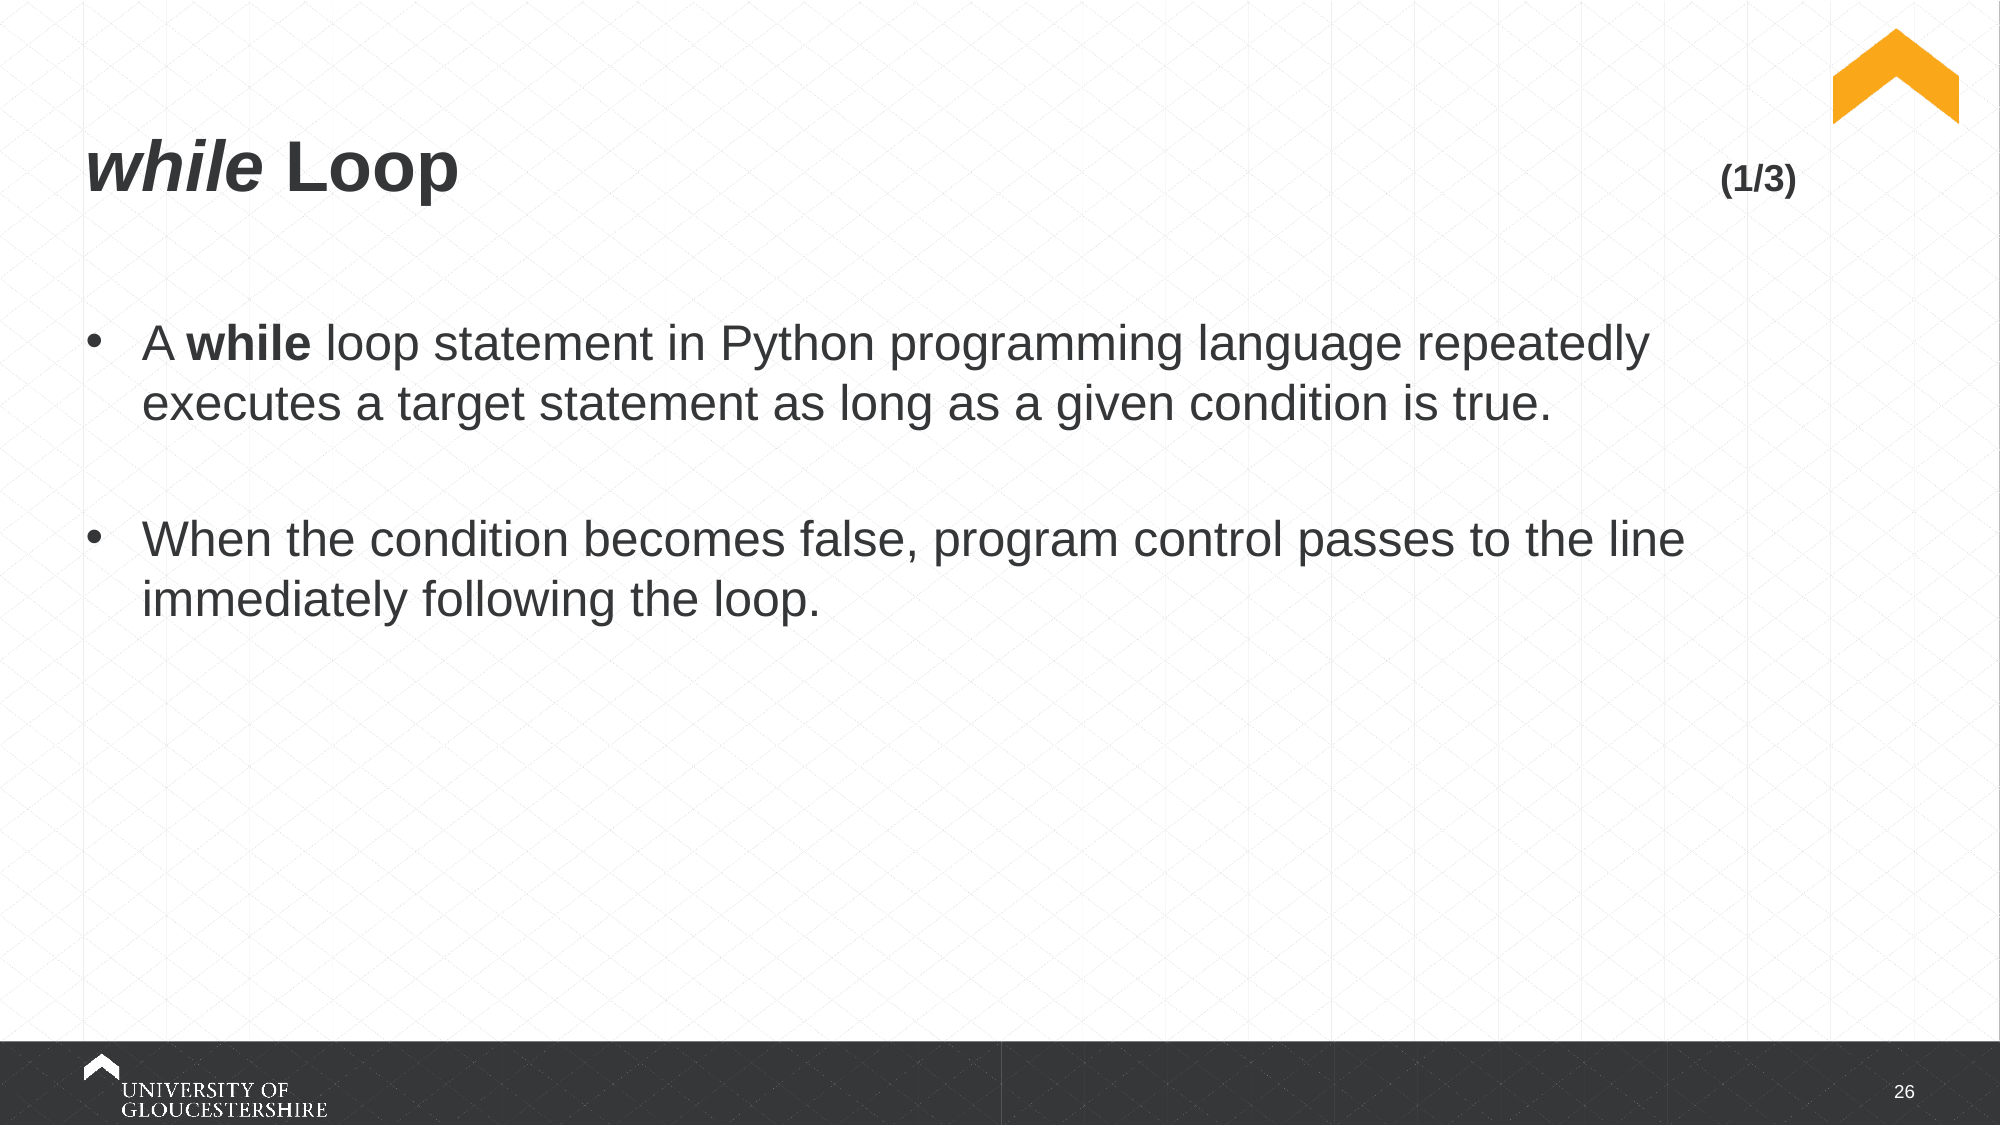

# while Loop                                                               (1/3)
A while loop statement in Python programming language repeatedly executes a target statement as long as a given condition is true.

When the condition becomes false, program control passes to the line immediately following the loop.